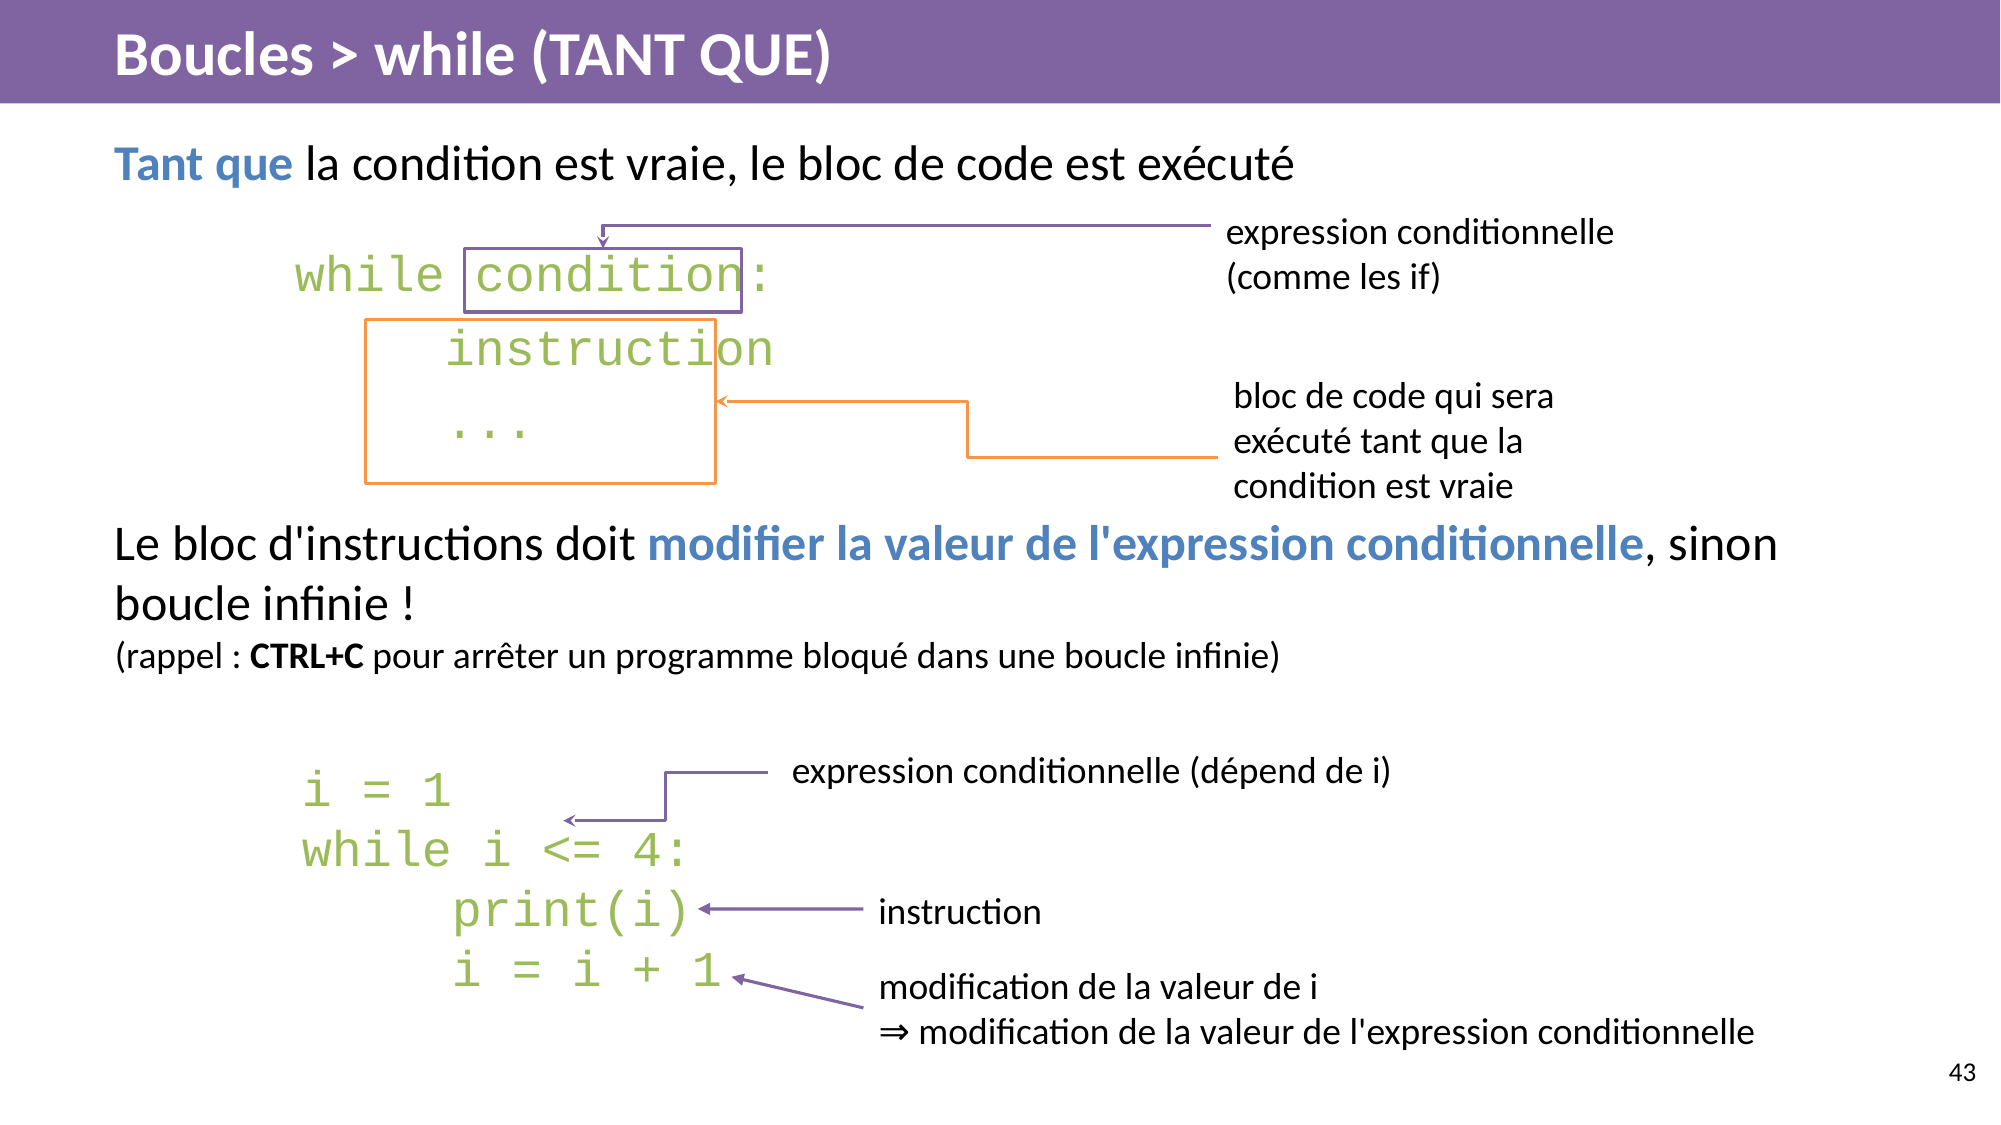

# Boucles > while (TANT QUE)
Tant que la condition est vraie, le bloc de code est exécuté
expression conditionnelle (comme les if)
while condition:
	instruction
	...

bloc de code qui sera exécuté tant que la condition est vraie
Le bloc d'instructions doit modifier la valeur de l'expression conditionnelle, sinon boucle infinie !
(rappel : CTRL+C pour arrêter un programme bloqué dans une boucle infinie)
expression conditionnelle (dépend de i)
i = 1
while i <= 4:
	print(i)
	i = i + 1
instruction
modification de la valeur de i
⇒ modification de la valeur de l'expression conditionnelle
43